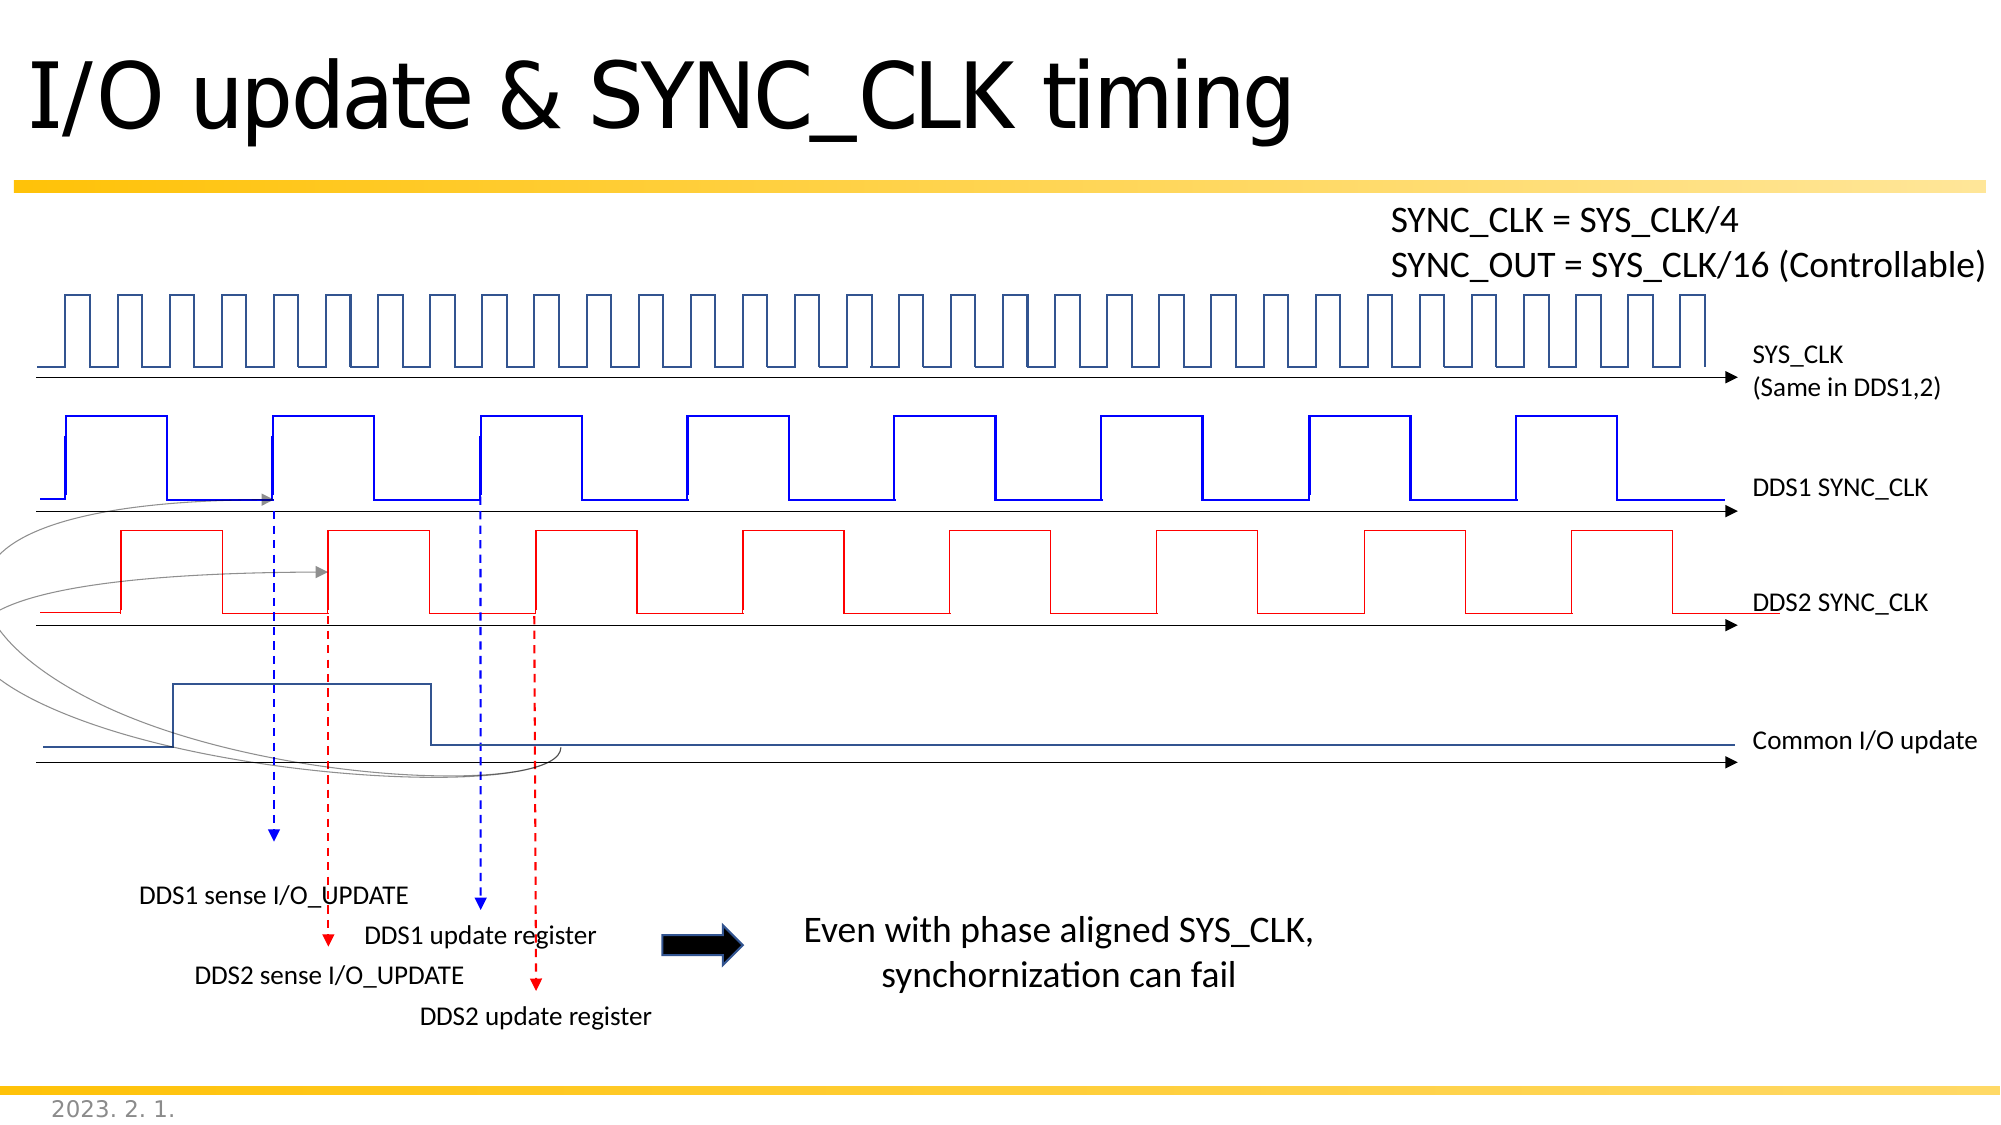

# I/O update & SYNC_CLK timing
SYNC_CLK = SYS_CLK/4
SYNC_OUT = SYS_CLK/16 (Controllable)

SYS_CLK
(Same in DDS1,2)

DDS1 SYNC_CLK

DDS2 SYNC_CLK

Common I/O update
DDS1 sense I/O_UPDATE
Even with phase aligned SYS_CLK, synchornization can fail
DDS1 update register

DDS2 sense I/O_UPDATE
DDS2 update register
2023. 2. 1.